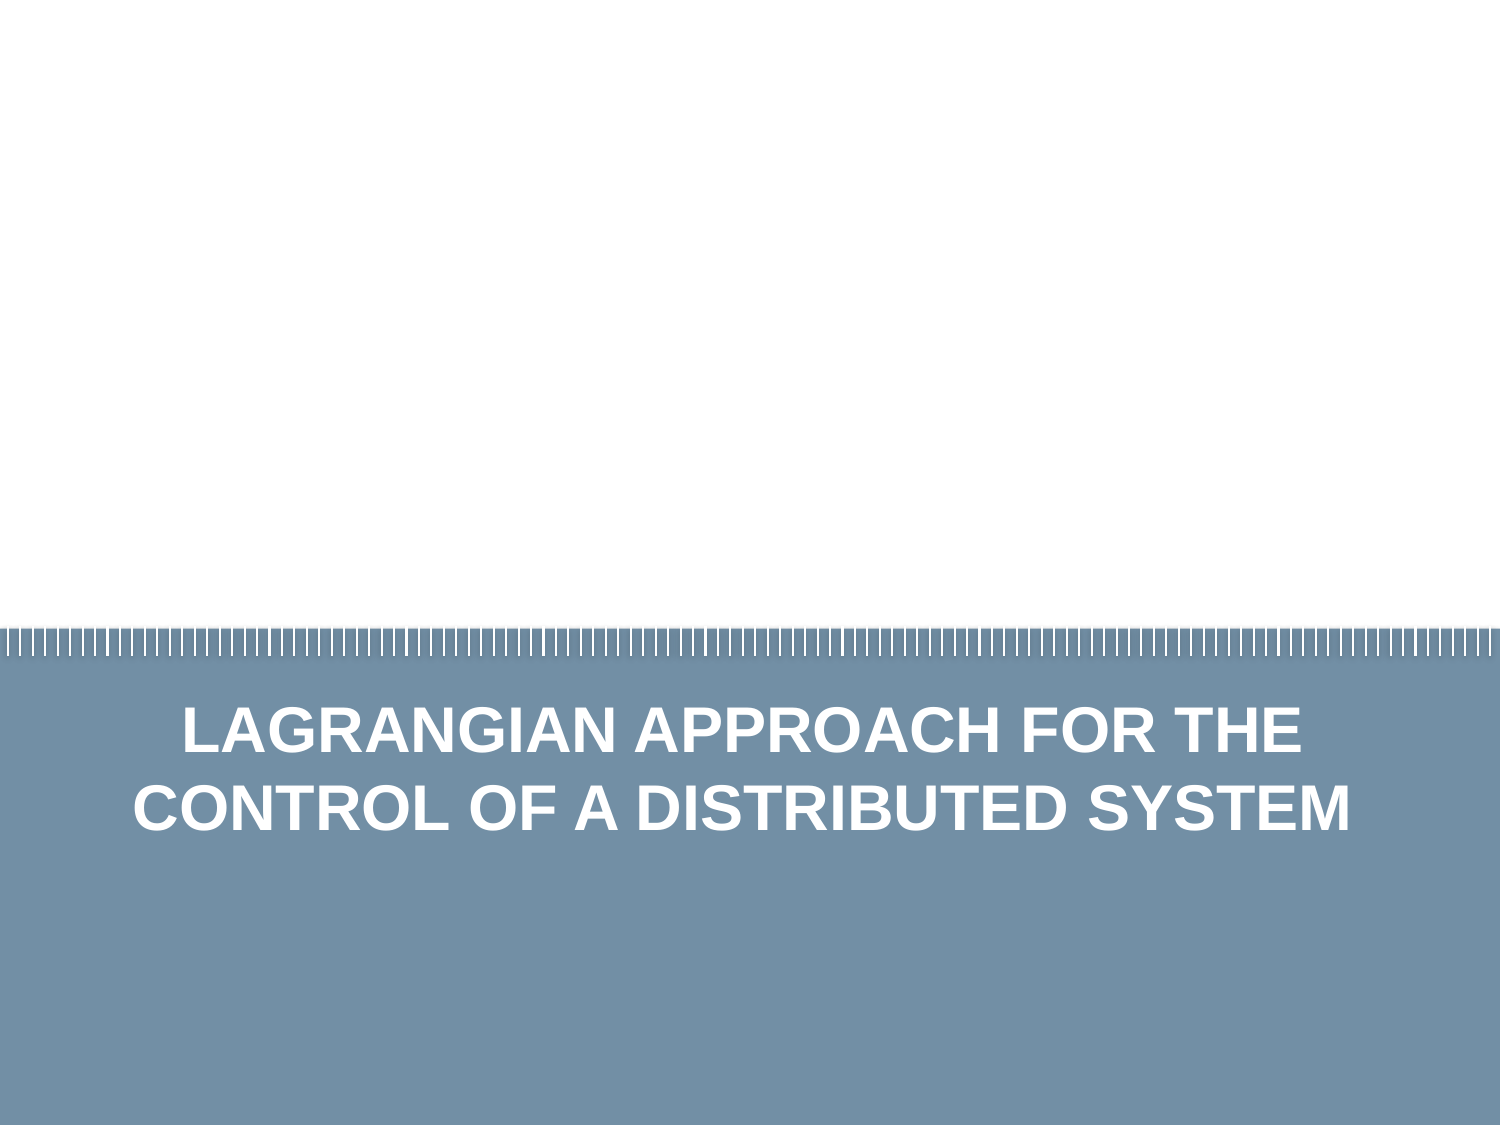

Firma convenzione
Politecnico di Milano e Veneranda Fabbrica del Duomo di Milano
LAGRANGIAN APPROACH FOR THE CONTROL OF A DISTRIBUTED SYSTEM
Aula Magna – Rettorato
Mercoledì 27 maggio 2015